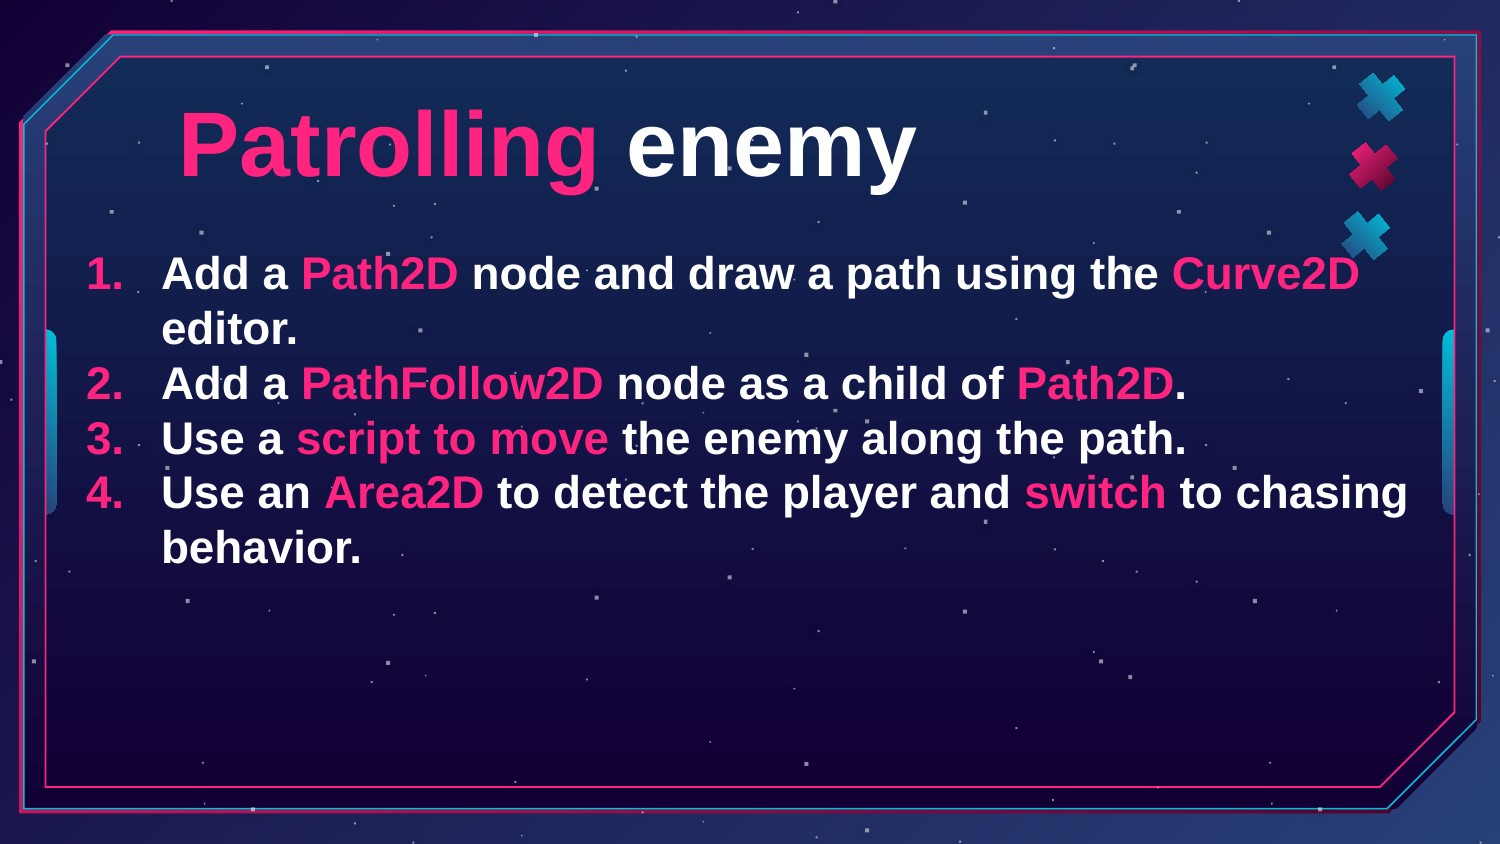

Patrolling enemy

Add a Path2D node and draw a path using the Curve2D editor.
Add a PathFollow2D node as a child of Path2D.
Use a script to move the enemy along the path.
Use an Area2D to detect the player and switch to chasing behavior.